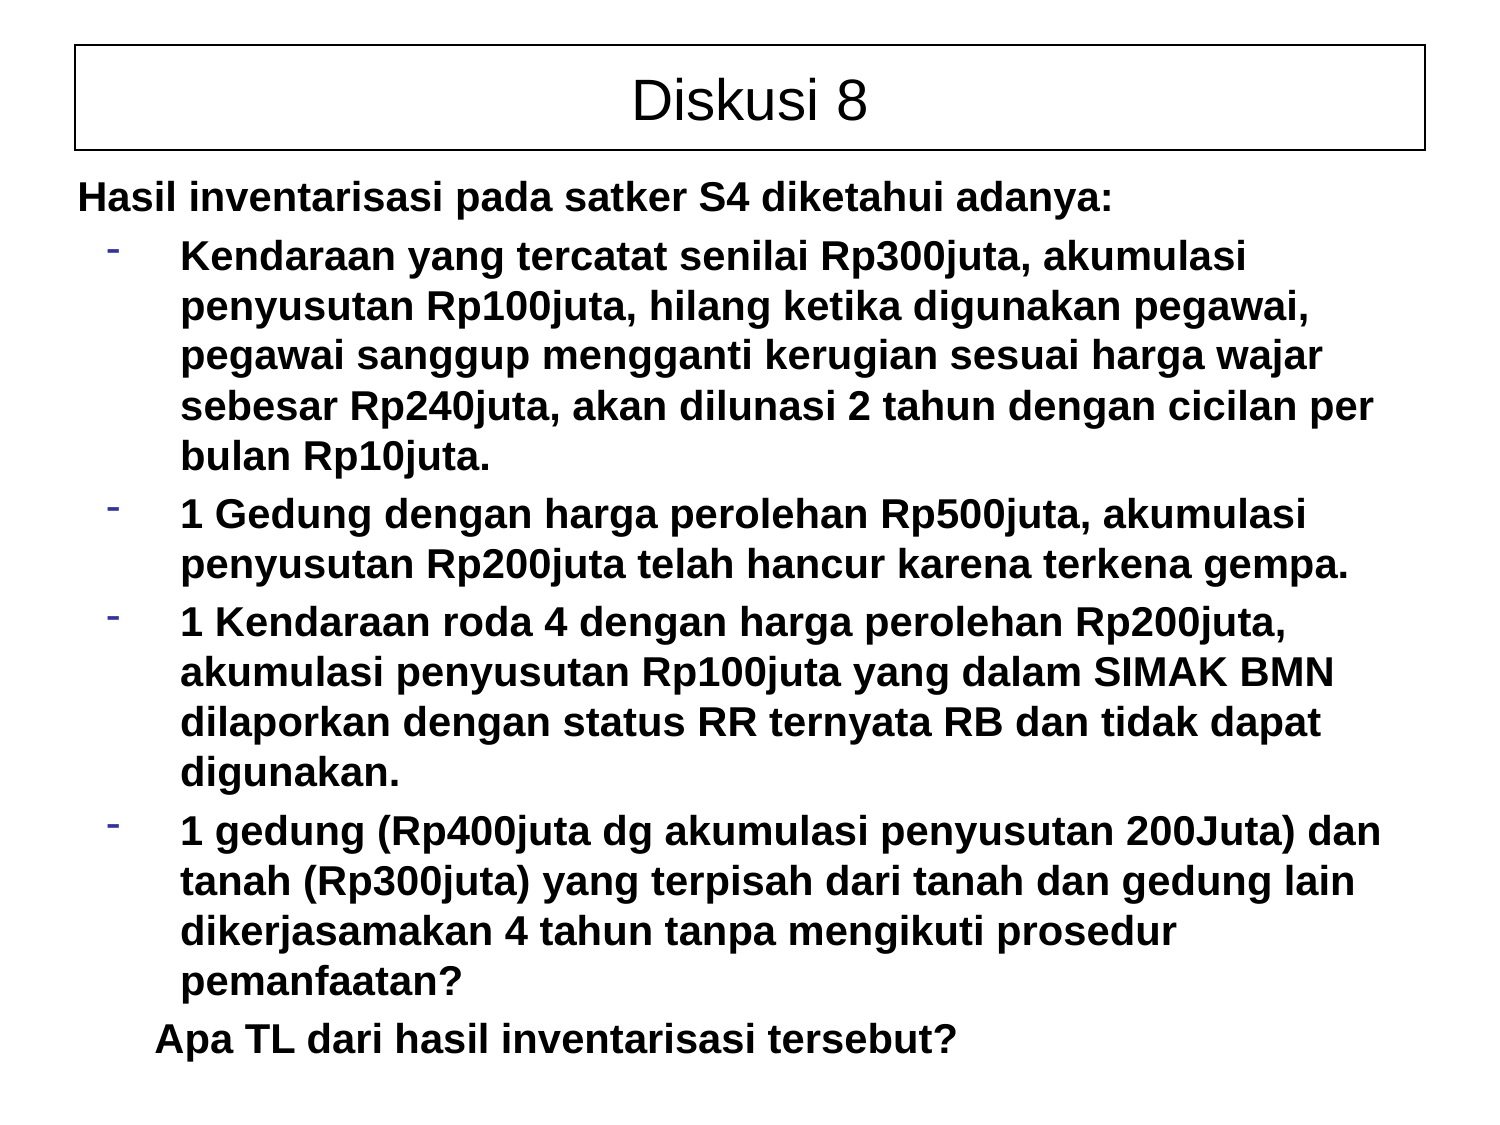

Diskusi 8
Hasil inventarisasi pada satker S4 diketahui adanya:
Kendaraan yang tercatat senilai Rp300juta, akumulasi penyusutan Rp100juta, hilang ketika digunakan pegawai, pegawai sanggup mengganti kerugian sesuai harga wajar sebesar Rp240juta, akan dilunasi 2 tahun dengan cicilan per bulan Rp10juta.
1 Gedung dengan harga perolehan Rp500juta, akumulasi penyusutan Rp200juta telah hancur karena terkena gempa.
1 Kendaraan roda 4 dengan harga perolehan Rp200juta, akumulasi penyusutan Rp100juta yang dalam SIMAK BMN dilaporkan dengan status RR ternyata RB dan tidak dapat digunakan.
1 gedung (Rp400juta dg akumulasi penyusutan 200Juta) dan tanah (Rp300juta) yang terpisah dari tanah dan gedung lain dikerjasamakan 4 tahun tanpa mengikuti prosedur pemanfaatan?
	Apa TL dari hasil inventarisasi tersebut?